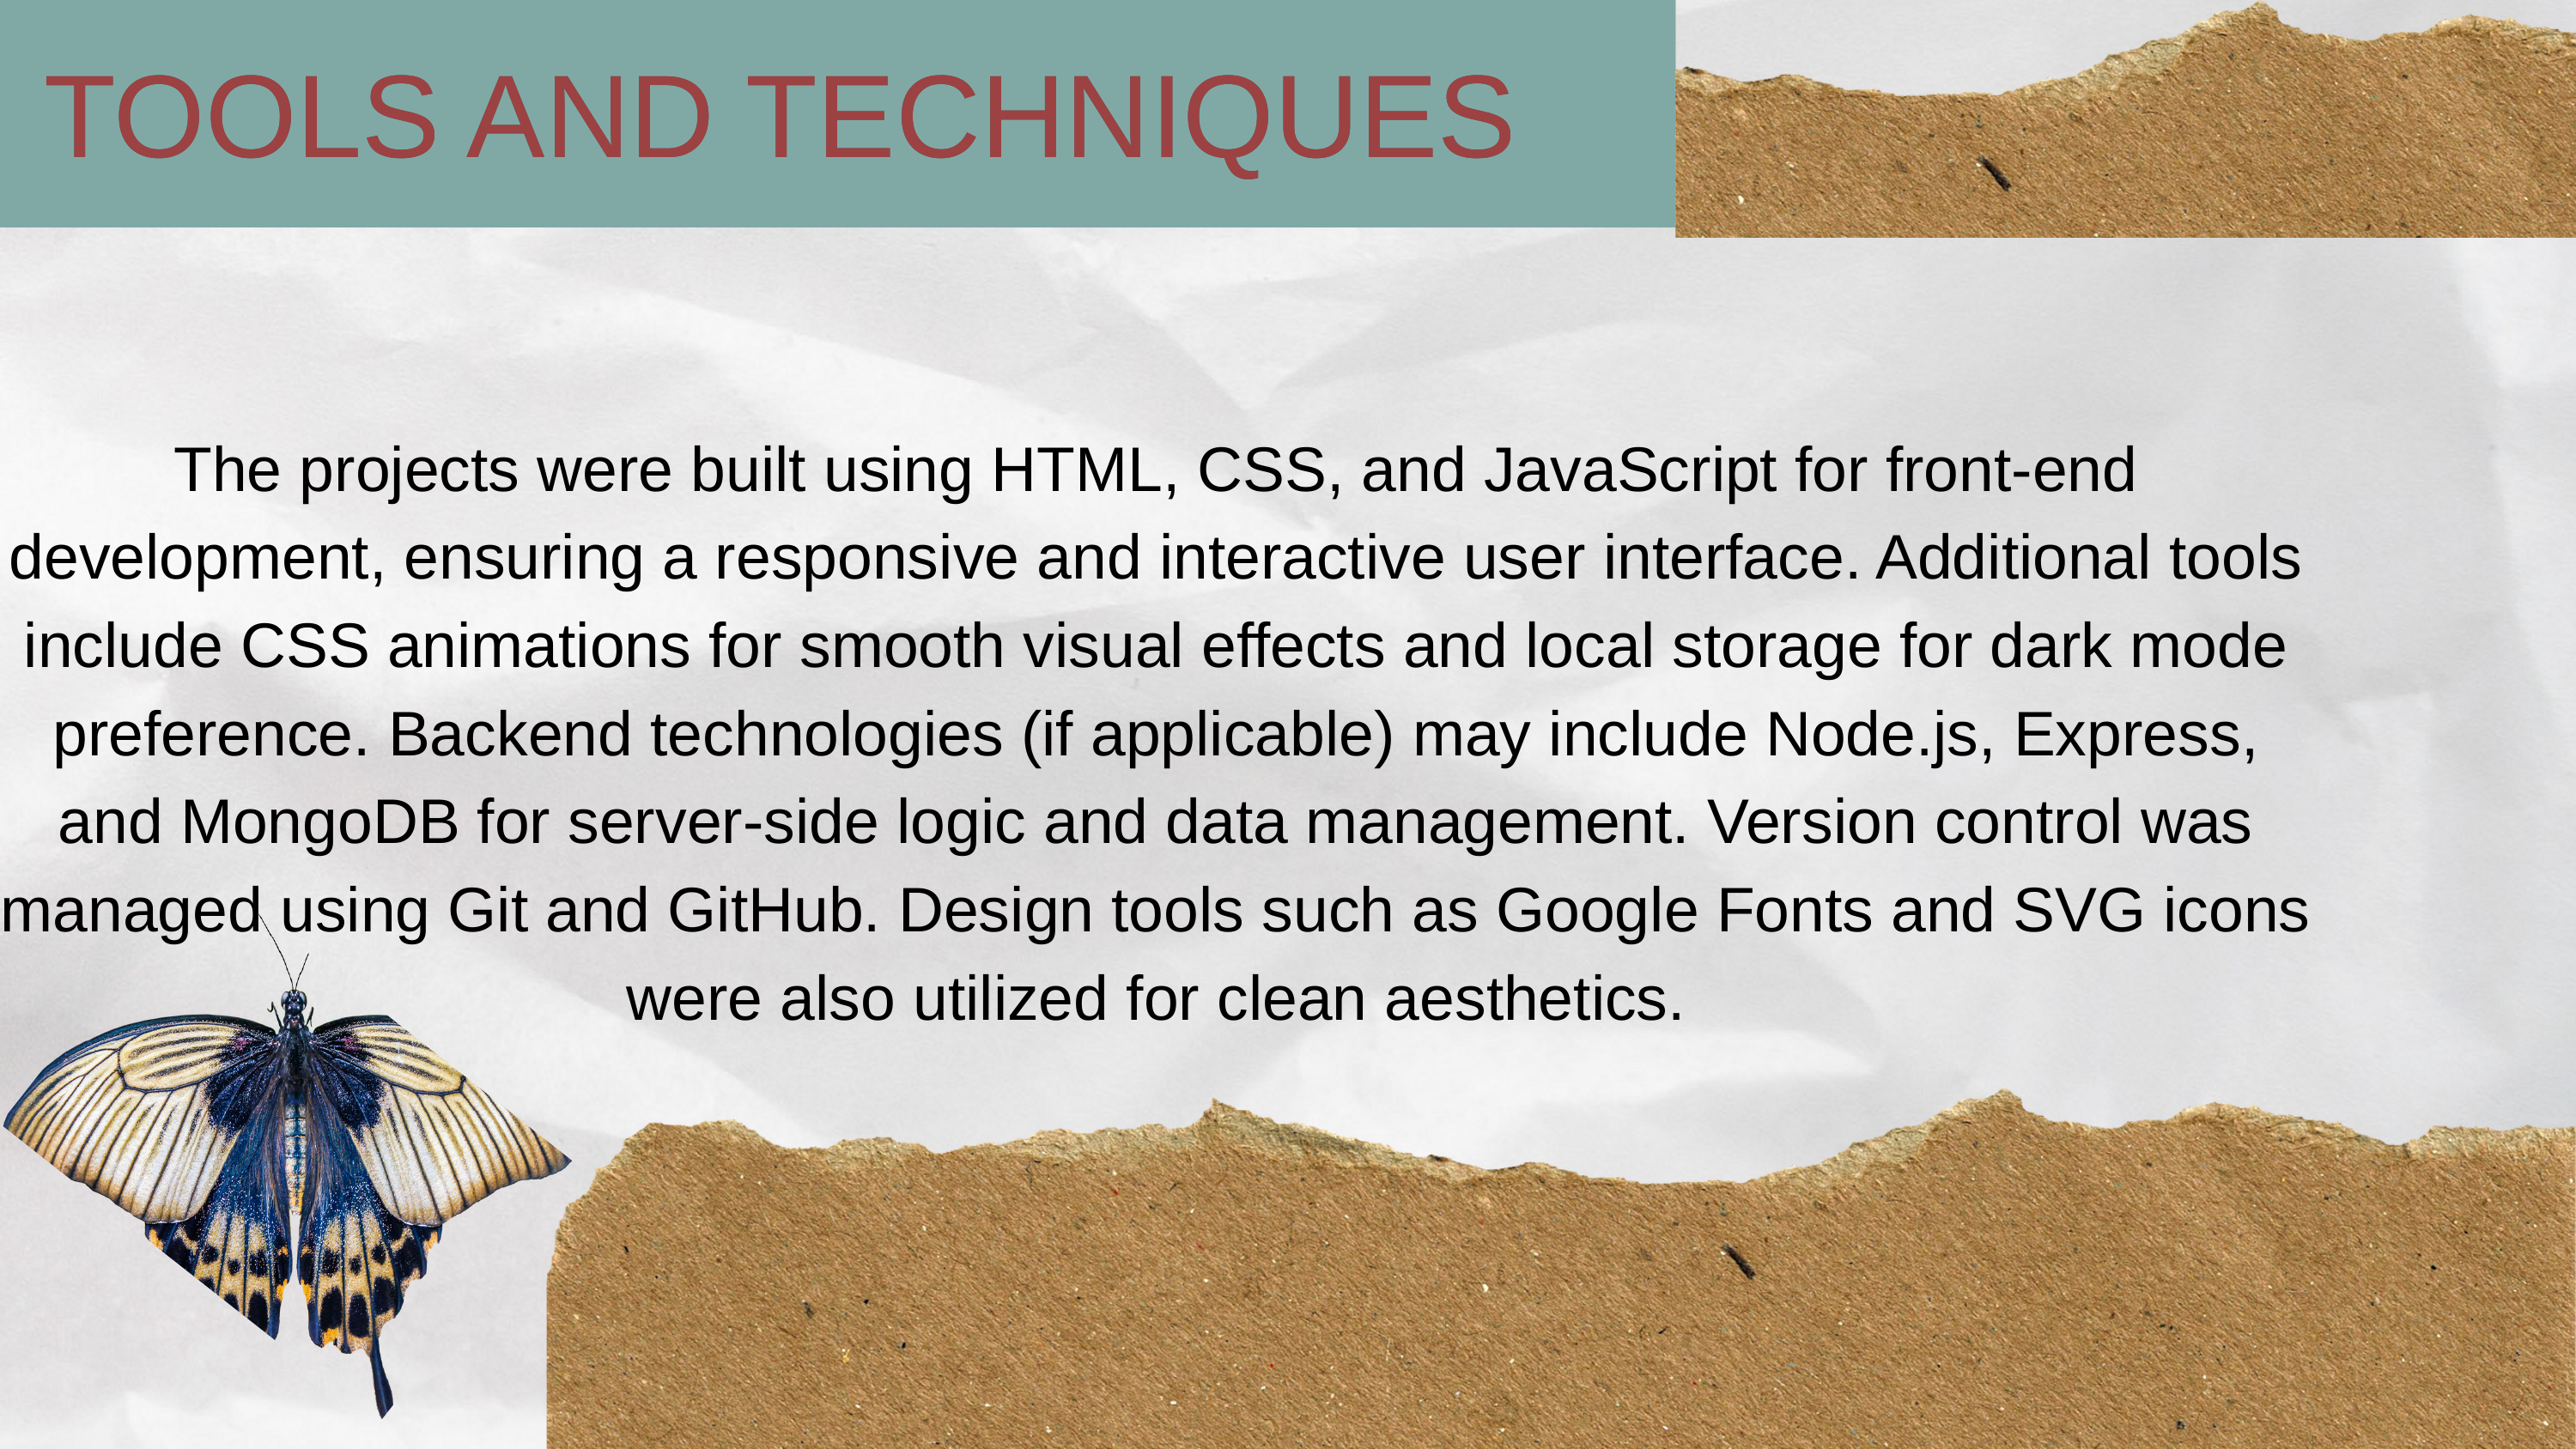

TOOLS AND TECHNIQUES
TOOLS AND TECHNIQUES

The projects were built using HTML, CSS, and JavaScript for front-end development, ensuring a responsive and interactive user interface. Additional tools include CSS animations for smooth visual effects and local storage for dark mode preference. Backend technologies (if applicable) may include Node.js, Express, and MongoDB for server-side logic and data management. Version control was managed using Git and GitHub. Design tools such as Google Fonts and SVG icons were also utilized for clean aesthetics.